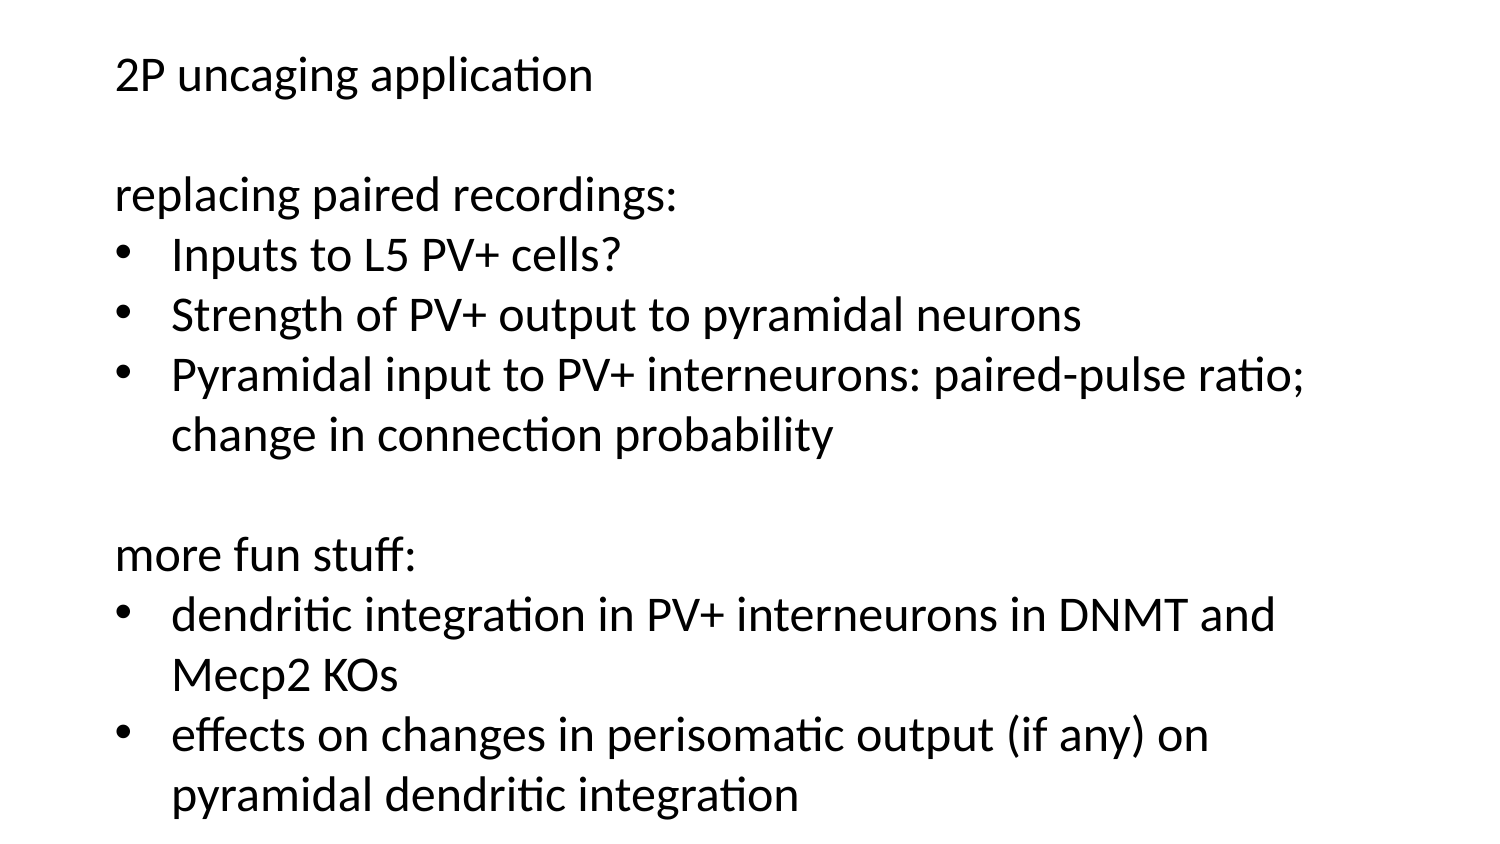

2P uncaging application

replacing paired recordings:
Inputs to L5 PV+ cells?
Strength of PV+ output to pyramidal neurons
Pyramidal input to PV+ interneurons: paired-pulse ratio; change in connection probability

more fun stuff:
dendritic integration in PV+ interneurons in DNMT and Mecp2 KOs
effects on changes in perisomatic output (if any) on pyramidal dendritic integration